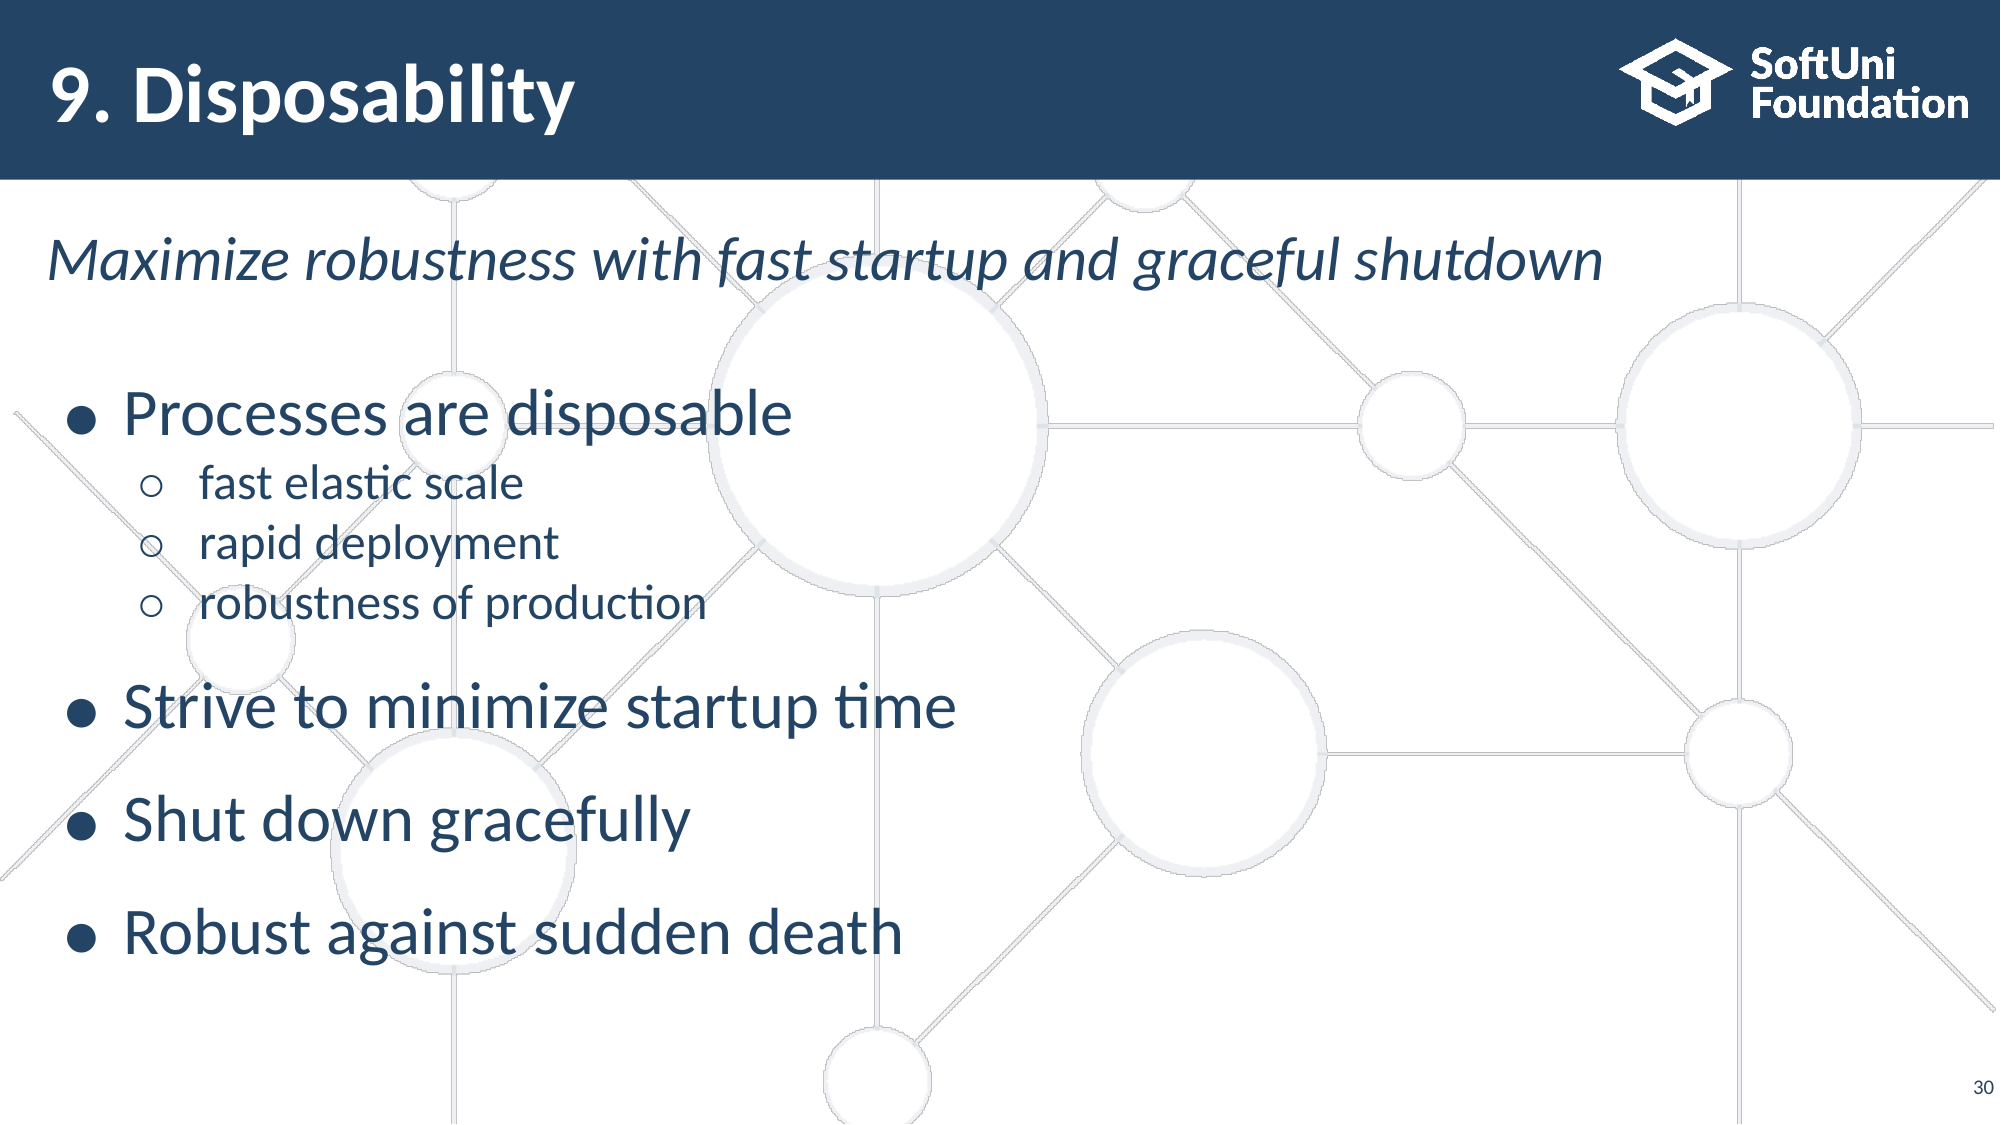

# 9. Disposability
Maximize robustness with fast startup and graceful shutdown
Processes are disposable
fast elastic scale
rapid deployment
robustness of production
Strive to minimize startup time
Shut down gracefully
Robust against sudden death
30